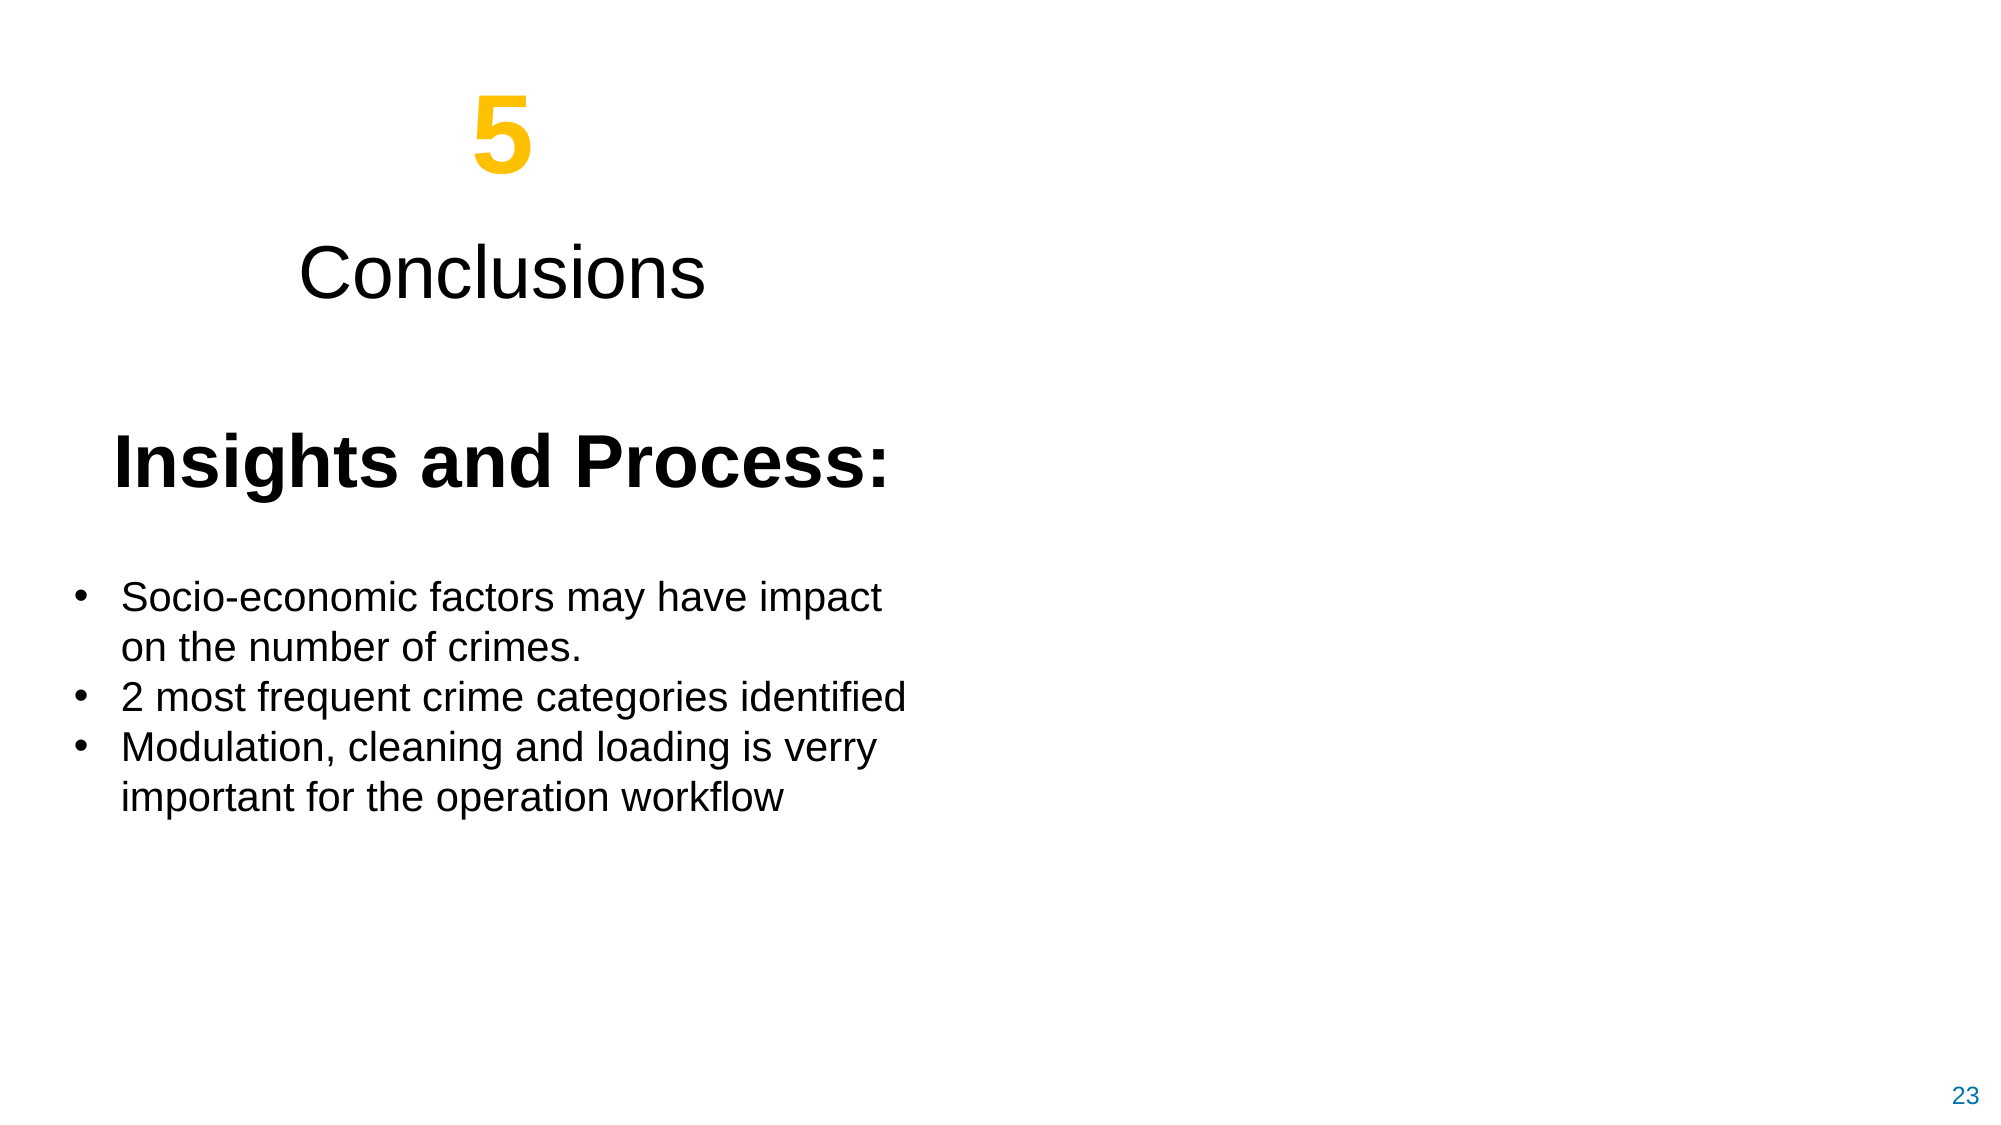

5
Conclusions
Insights and Process:
Socio-economic factors may have impact on the number of crimes.
2 most frequent crime categories identified
Modulation, cleaning and loading is verry important for the operation workflow
23